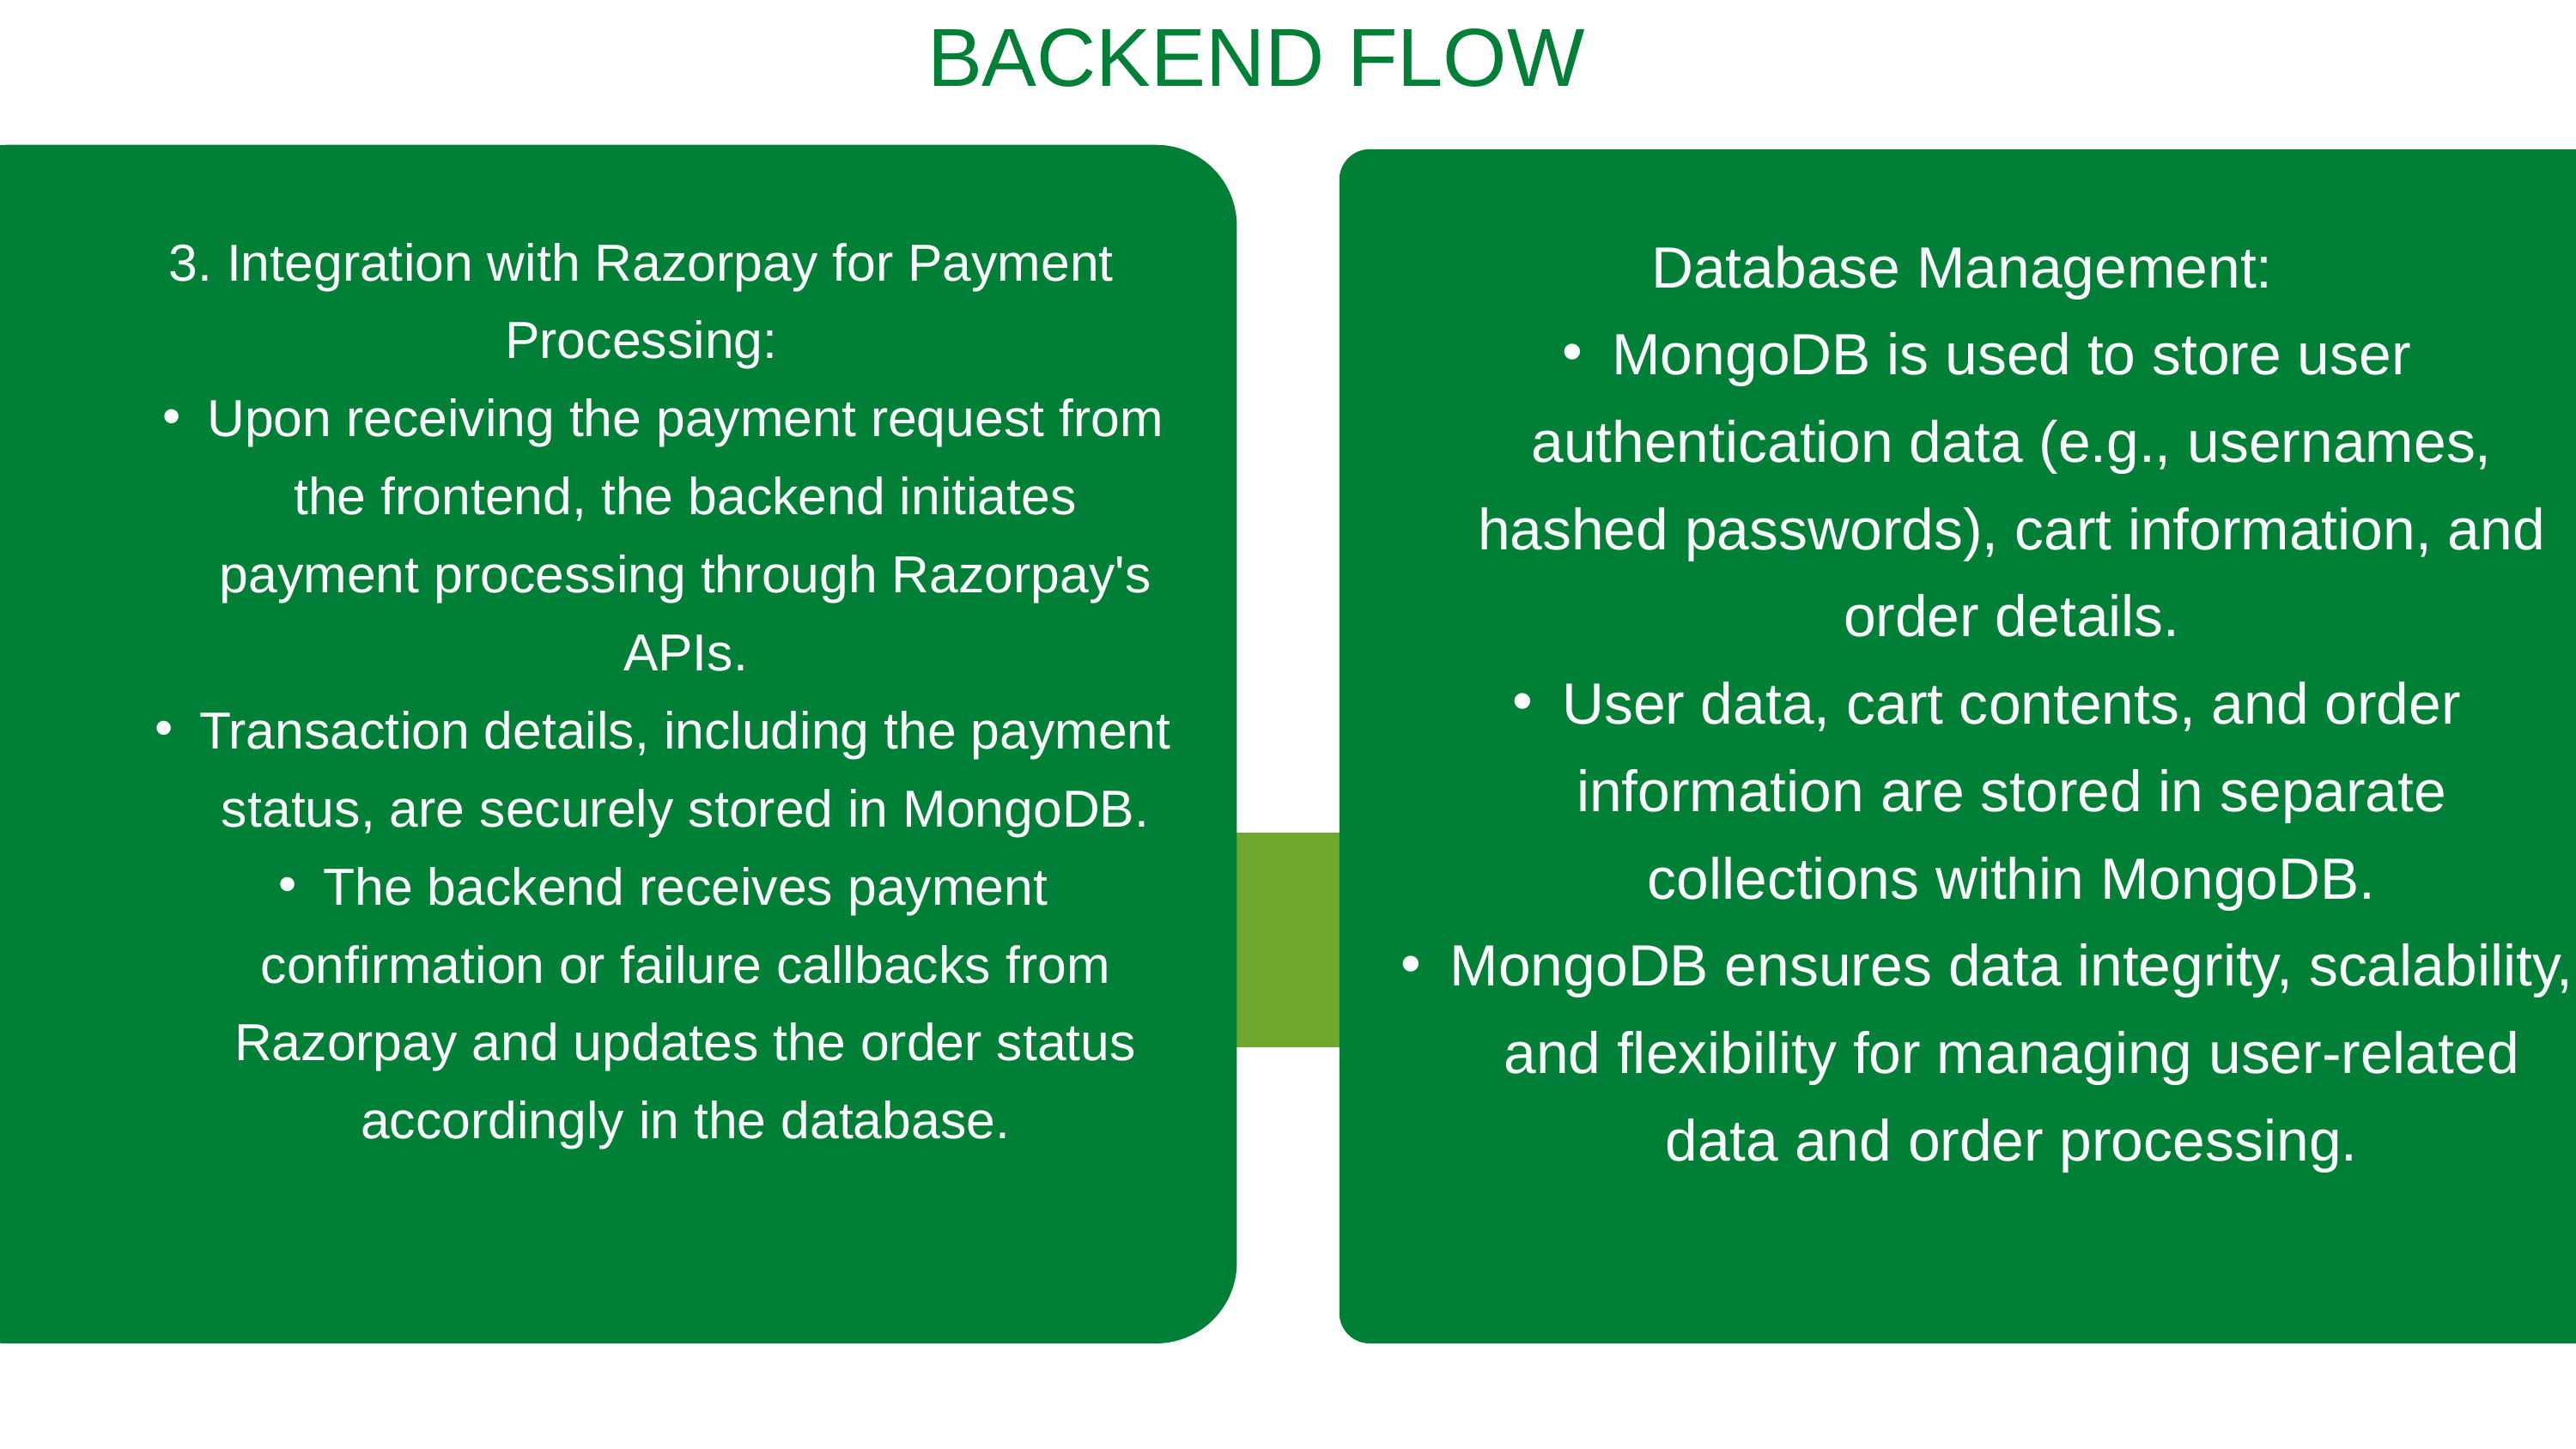

BACKEND FLOW

Database Management:
MongoDB is used to store user authentication data (e.g., usernames, hashed passwords), cart information, and order details.
User data, cart contents, and order information are stored in separate collections within MongoDB.
MongoDB ensures data integrity, scalability, and flexibility for managing user-related data and order processing.

3. Integration with Razorpay for Payment Processing:
Upon receiving the payment request from the frontend, the backend initiates payment processing through Razorpay's APIs.
Transaction details, including the payment status, are securely stored in MongoDB.
The backend receives payment confirmation or failure callbacks from Razorpay and updates the order status accordingly in the database.